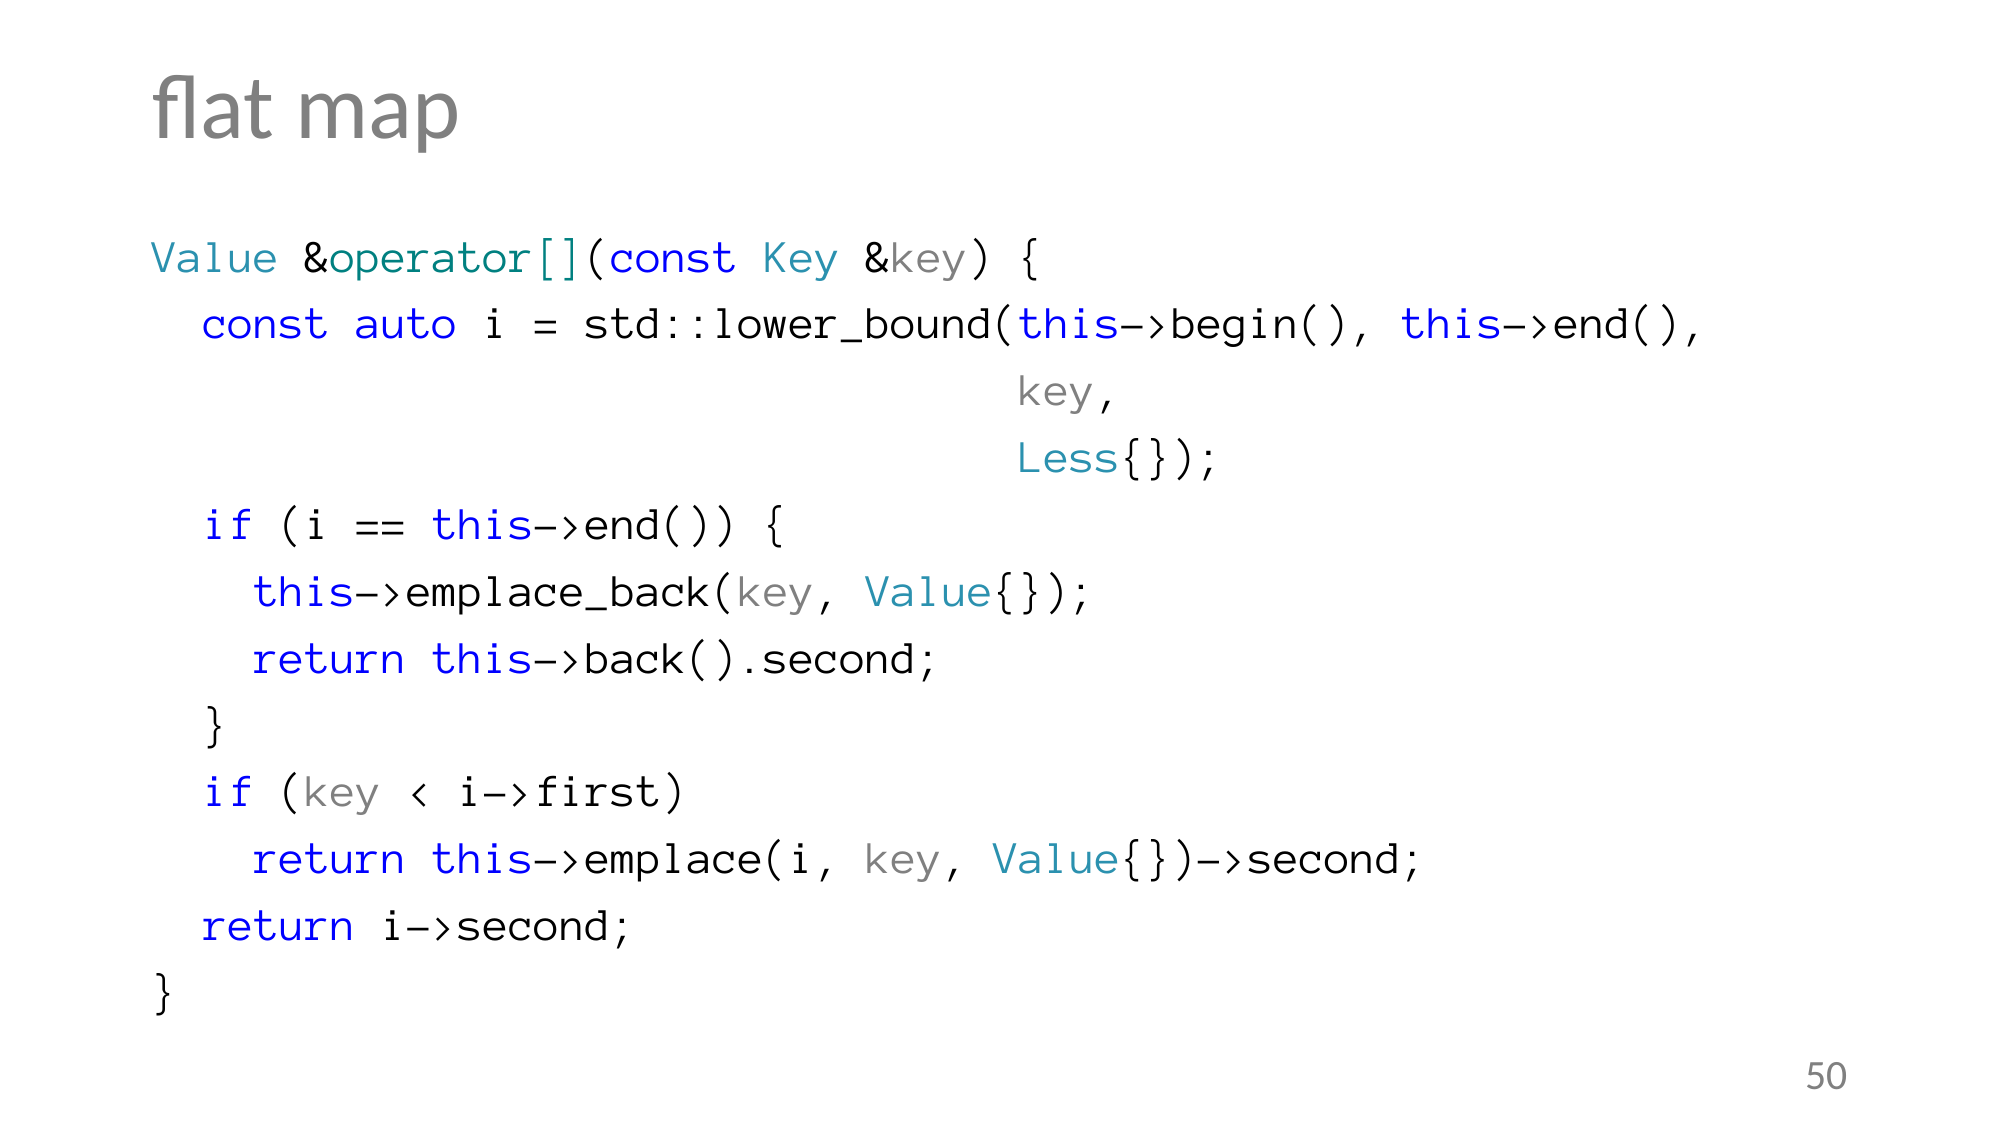

# flat map
Value &operator[](const Key &key) {
  const auto i = std::lower_bound(this->begin(), this->end(),
                                  key,
                                  Less{});
  if (i == this->end()) {
    this->emplace_back(key, Value{});
    return this->back().second;
  }
  if (key < i->first)
    return this->emplace(i, key, Value{})->second;
  return i->second;
}
50